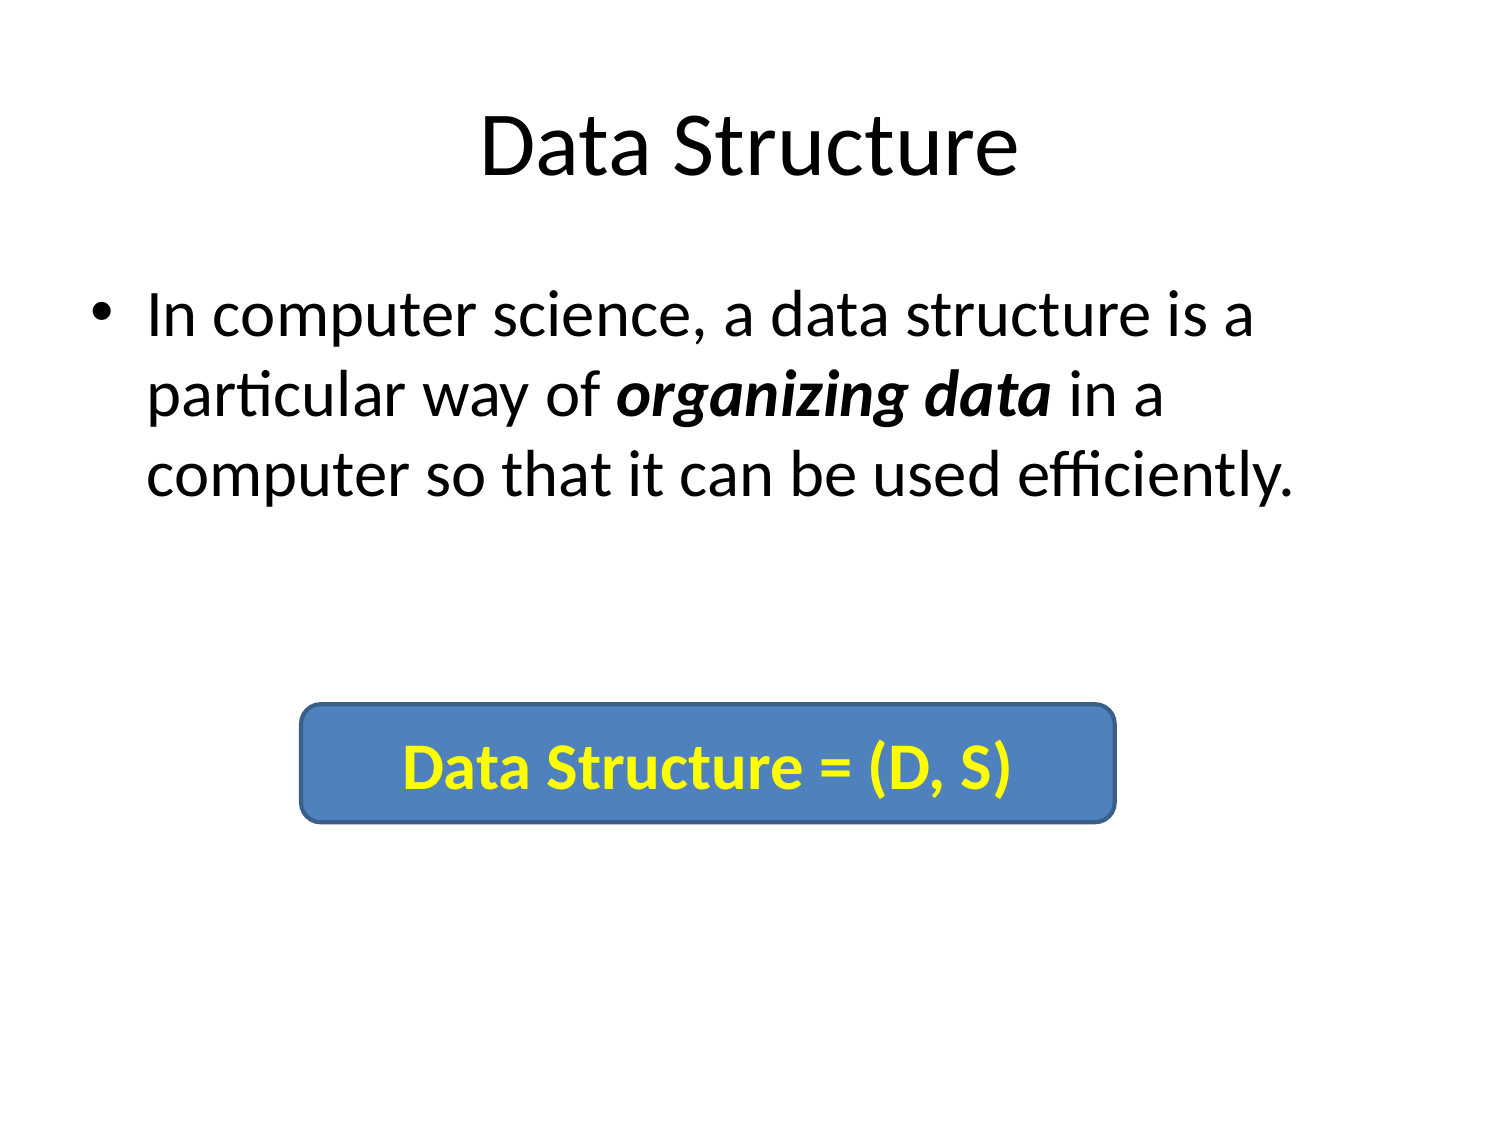

# Data Structure
In computer science, a data structure is a particular way of organizing data in a computer so that it can be used efficiently.

Data Structure = (D, S)